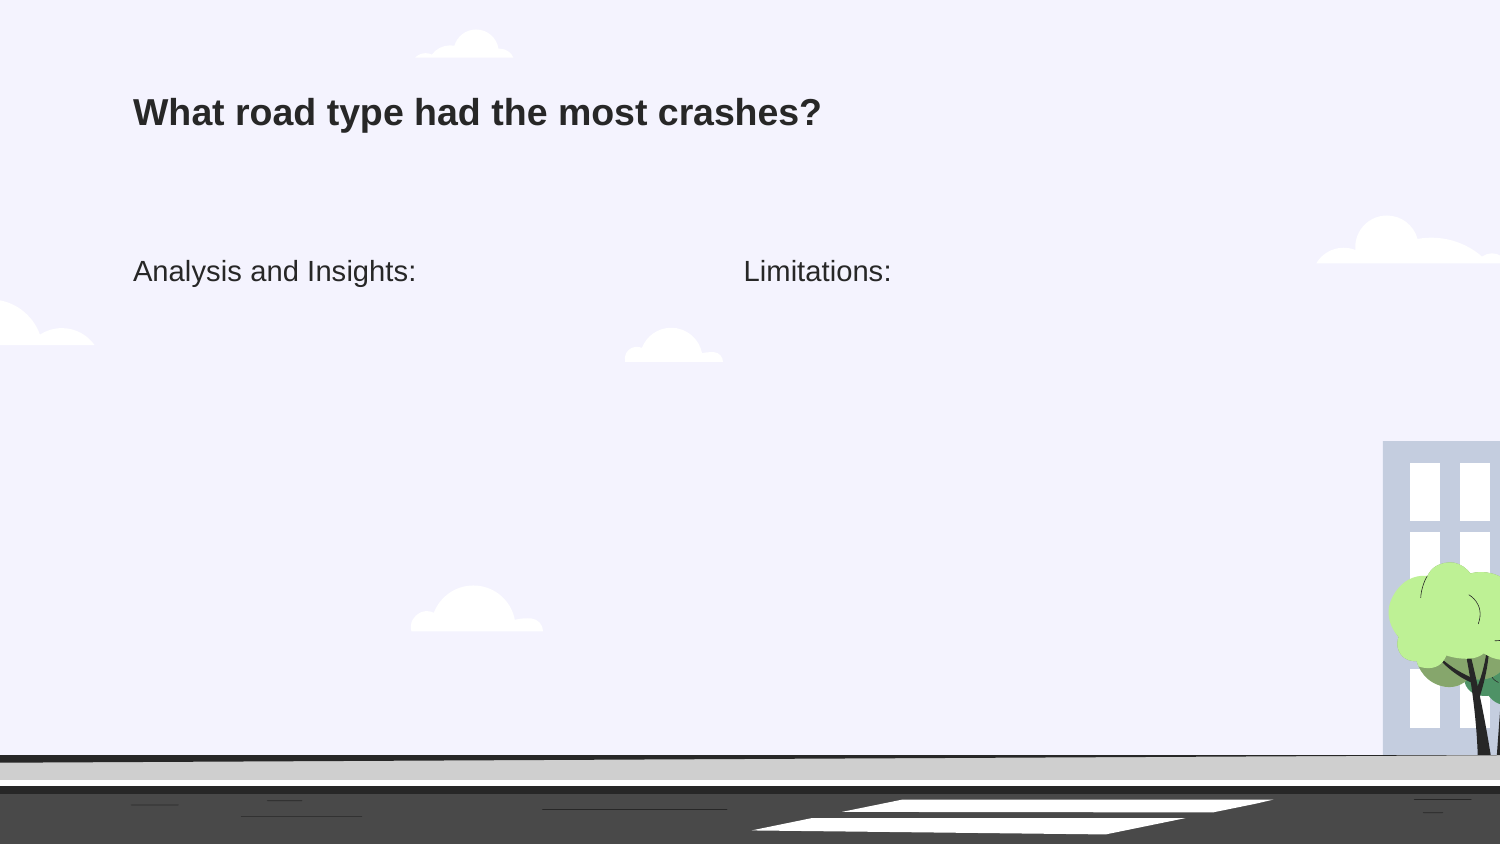

# What road type had the most crashes?

Analysis and Insights:
Limitations: